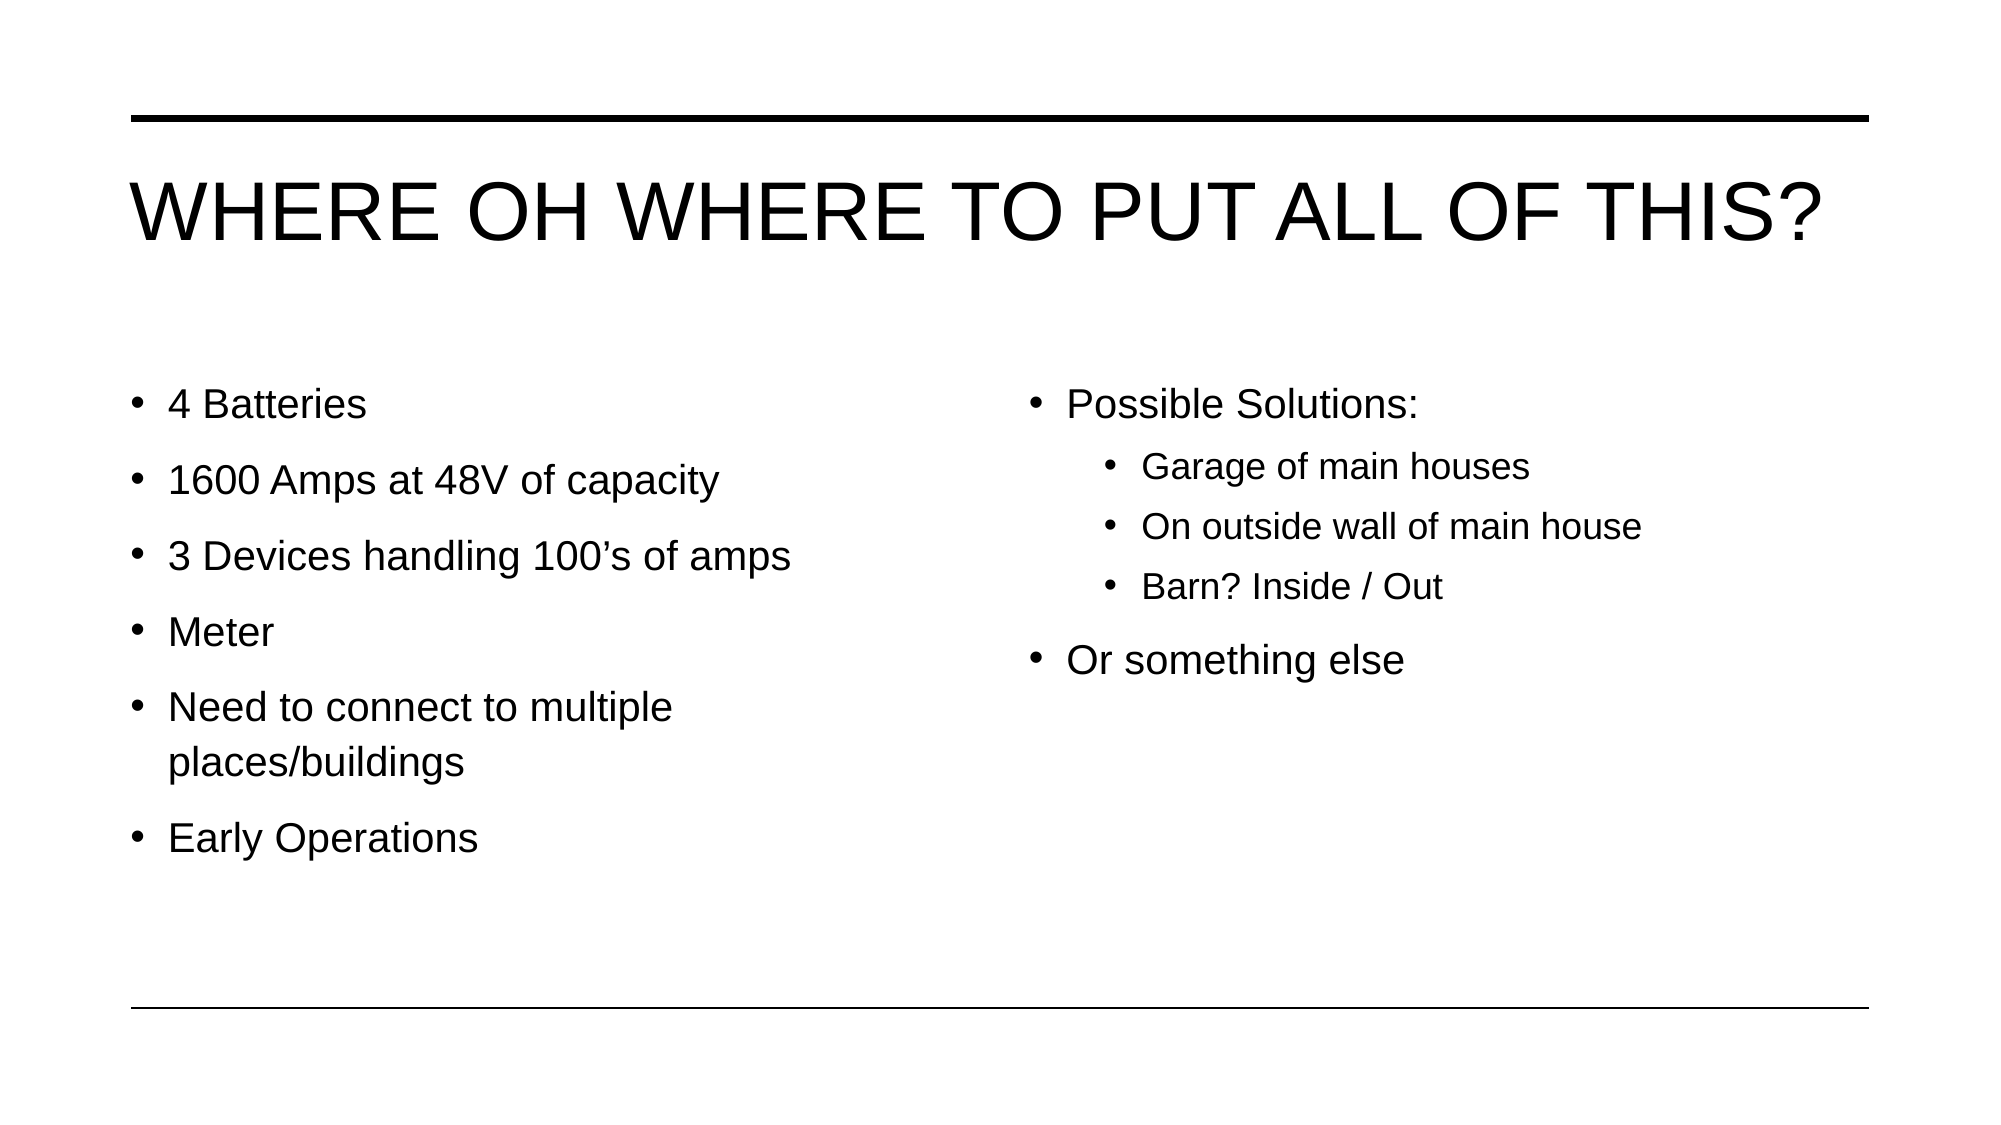

# Where oh WHERE to put all of this?
4 Batteries
1600 Amps at 48V of capacity
3 Devices handling 100’s of amps
Meter
Need to connect to multiple places/buildings
Early Operations
Possible Solutions:
Garage of main houses
On outside wall of main house
Barn? Inside / Out
Or something else